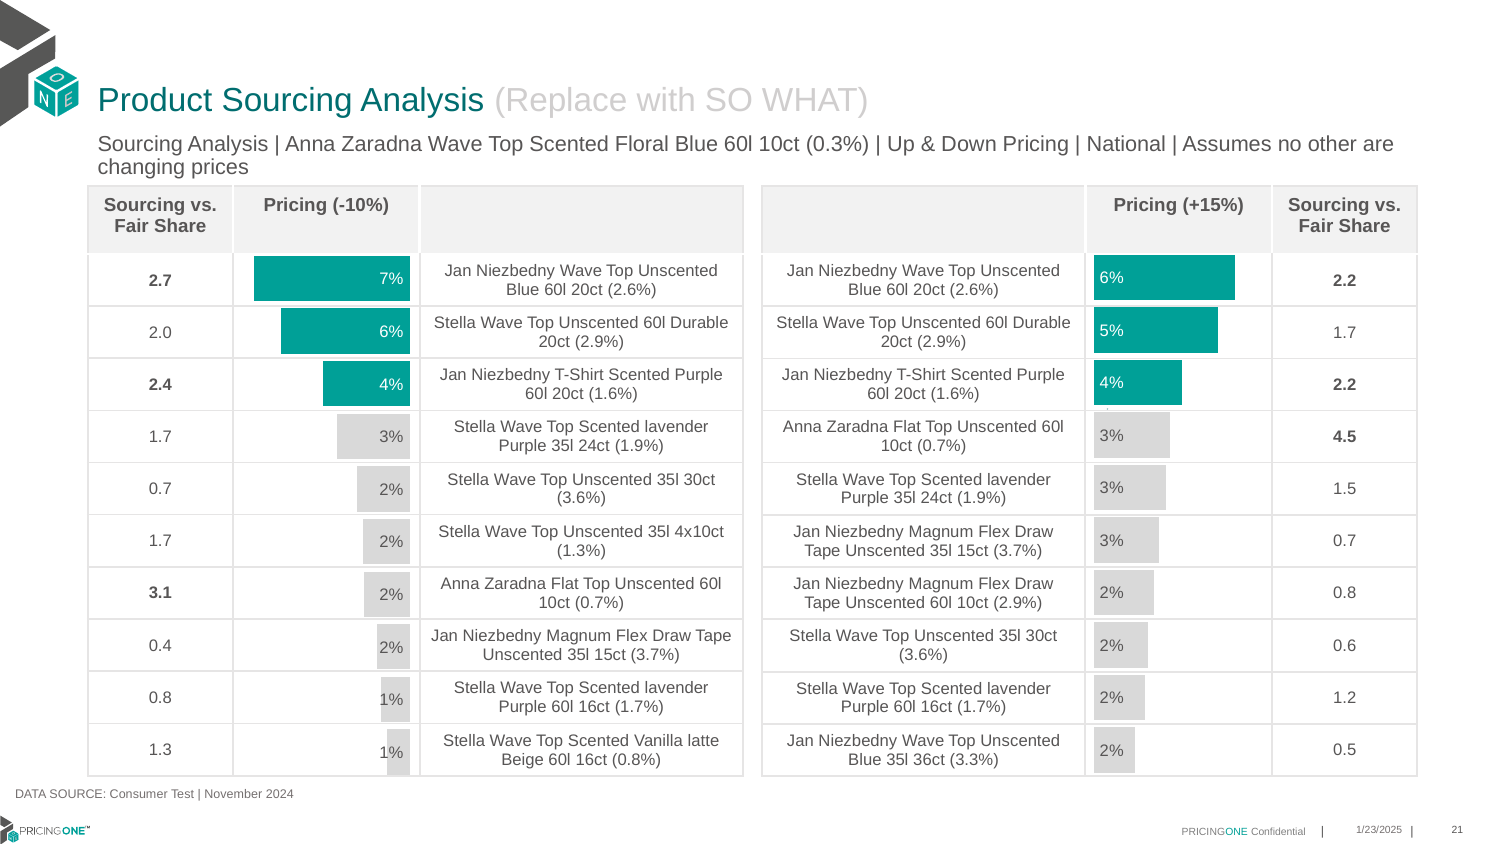

# Product Sourcing Analysis (Replace with SO WHAT)
Sourcing Analysis | Anna Zaradna Wave Top Scented Floral Blue 60l 10ct (0.3%) | Up & Down Pricing | National | Assumes no other are changing prices
| Sourcing vs. Fair Share | Pricing (-10%) |  |
| --- | --- | --- |
| 2.7 |  | Jan Niezbedny Wave Top Unscented Blue 60l 20ct (2.6%) |
| 2.0 |  | Stella Wave Top Unscented 60l Durable 20ct (2.9%) |
| 2.4 |  | Jan Niezbedny T-Shirt Scented Purple 60l 20ct (1.6%) |
| 1.7 |  | Stella Wave Top Scented lavender Purple 35l 24ct (1.9%) |
| 0.7 |  | Stella Wave Top Unscented 35l 30ct (3.6%) |
| 1.7 |  | Stella Wave Top Unscented 35l 4x10ct (1.3%) |
| 3.1 |  | Anna Zaradna Flat Top Unscented 60l 10ct (0.7%) |
| 0.4 |  | Jan Niezbedny Magnum Flex Draw Tape Unscented 35l 15ct (3.7%) |
| 0.8 |  | Stella Wave Top Scented lavender Purple 60l 16ct (1.7%) |
| 1.3 |  | Stella Wave Top Scented Vanilla latte Beige 60l 16ct (0.8%) |
|  | Pricing (+15%) | Sourcing vs. Fair Share |
| --- | --- | --- |
| Jan Niezbedny Wave Top Unscented Blue 60l 20ct (2.6%) |  | 2.2 |
| Stella Wave Top Unscented 60l Durable 20ct (2.9%) |  | 1.7 |
| Jan Niezbedny T-Shirt Scented Purple 60l 20ct (1.6%) |  | 2.2 |
| Anna Zaradna Flat Top Unscented 60l 10ct (0.7%) |  | 4.5 |
| Stella Wave Top Scented lavender Purple 35l 24ct (1.9%) |  | 1.5 |
| Jan Niezbedny Magnum Flex Draw Tape Unscented 35l 15ct (3.7%) |  | 0.7 |
| Jan Niezbedny Magnum Flex Draw Tape Unscented 60l 10ct (2.9%) |  | 0.8 |
| Stella Wave Top Unscented 35l 30ct (3.6%) |  | 0.6 |
| Stella Wave Top Scented lavender Purple 60l 16ct (1.7%) |  | 1.2 |
| Jan Niezbedny Wave Top Unscented Blue 35l 36ct (3.3%) |  | 0.5 |

### Chart

| Category | Anna Zaradna Wave Top Scented Floral Blue 60l 10ct (0.3%) |
|---|---|
| Jan Niezbedny Wave Top Unscented Blue 60l 20ct (2.6%) | 0.057246445998454555 |
| Stella Wave Top Unscented 60l Durable 20ct (2.9%) | 0.05020382286910263 |
| Jan Niezbedny T-Shirt Scented Purple 60l 20ct (1.6%) | 0.03570287266987325 |
| Anna Zaradna Flat Top Unscented 60l 10ct (0.7%) | 0.030756916765422953 |
| Stella Wave Top Scented lavender Purple 35l 24ct (1.9%) | 0.029337694380615138 |
| Jan Niezbedny Magnum Flex Draw Tape Unscented 35l 15ct (3.7%) | 0.02637872030748097 |
| Jan Niezbedny Magnum Flex Draw Tape Unscented 60l 10ct (2.9%) | 0.024273141843761458 |
| Stella Wave Top Unscented 35l 30ct (3.6%) | 0.021754344232448358 |
| Stella Wave Top Scented lavender Purple 60l 16ct (1.7%) | 0.020850319834594958 |
| Jan Niezbedny Wave Top Unscented Blue 35l 36ct (3.3%) | 0.016749711927917767 |

### Chart

| Category | Anna Zaradna Wave Top Scented Floral Blue 60l 10ct (0.3%) |
|---|---|
| Jan Niezbedny Wave Top Unscented Blue 60l 20ct (2.6%) | 0.0713041912506727 |
| Stella Wave Top Unscented 60l Durable 20ct (2.9%) | 0.059142313898060704 |
| Jan Niezbedny T-Shirt Scented Purple 60l 20ct (1.6%) | 0.04004066455332061 |
| Stella Wave Top Scented lavender Purple 35l 24ct (1.9%) | 0.03338769276699261 |
| Stella Wave Top Unscented 35l 30ct (3.6%) | 0.024144480869328976 |
| Stella Wave Top Unscented 35l 4x10ct (1.3%) | 0.02133063836111398 |
| Anna Zaradna Flat Top Unscented 60l 10ct (0.7%) | 0.02113745270670957 |
| Jan Niezbedny Magnum Flex Draw Tape Unscented 35l 15ct (3.7%) | 0.015166129010295938 |
| Stella Wave Top Scented lavender Purple 60l 16ct (1.7%) | 0.013247294104706885 |
| Stella Wave Top Scented Vanilla latte Beige 60l 16ct (0.8%) | 0.010716922124936685 |
DATA SOURCE: Consumer Test | November 2024

1/23/2025
21